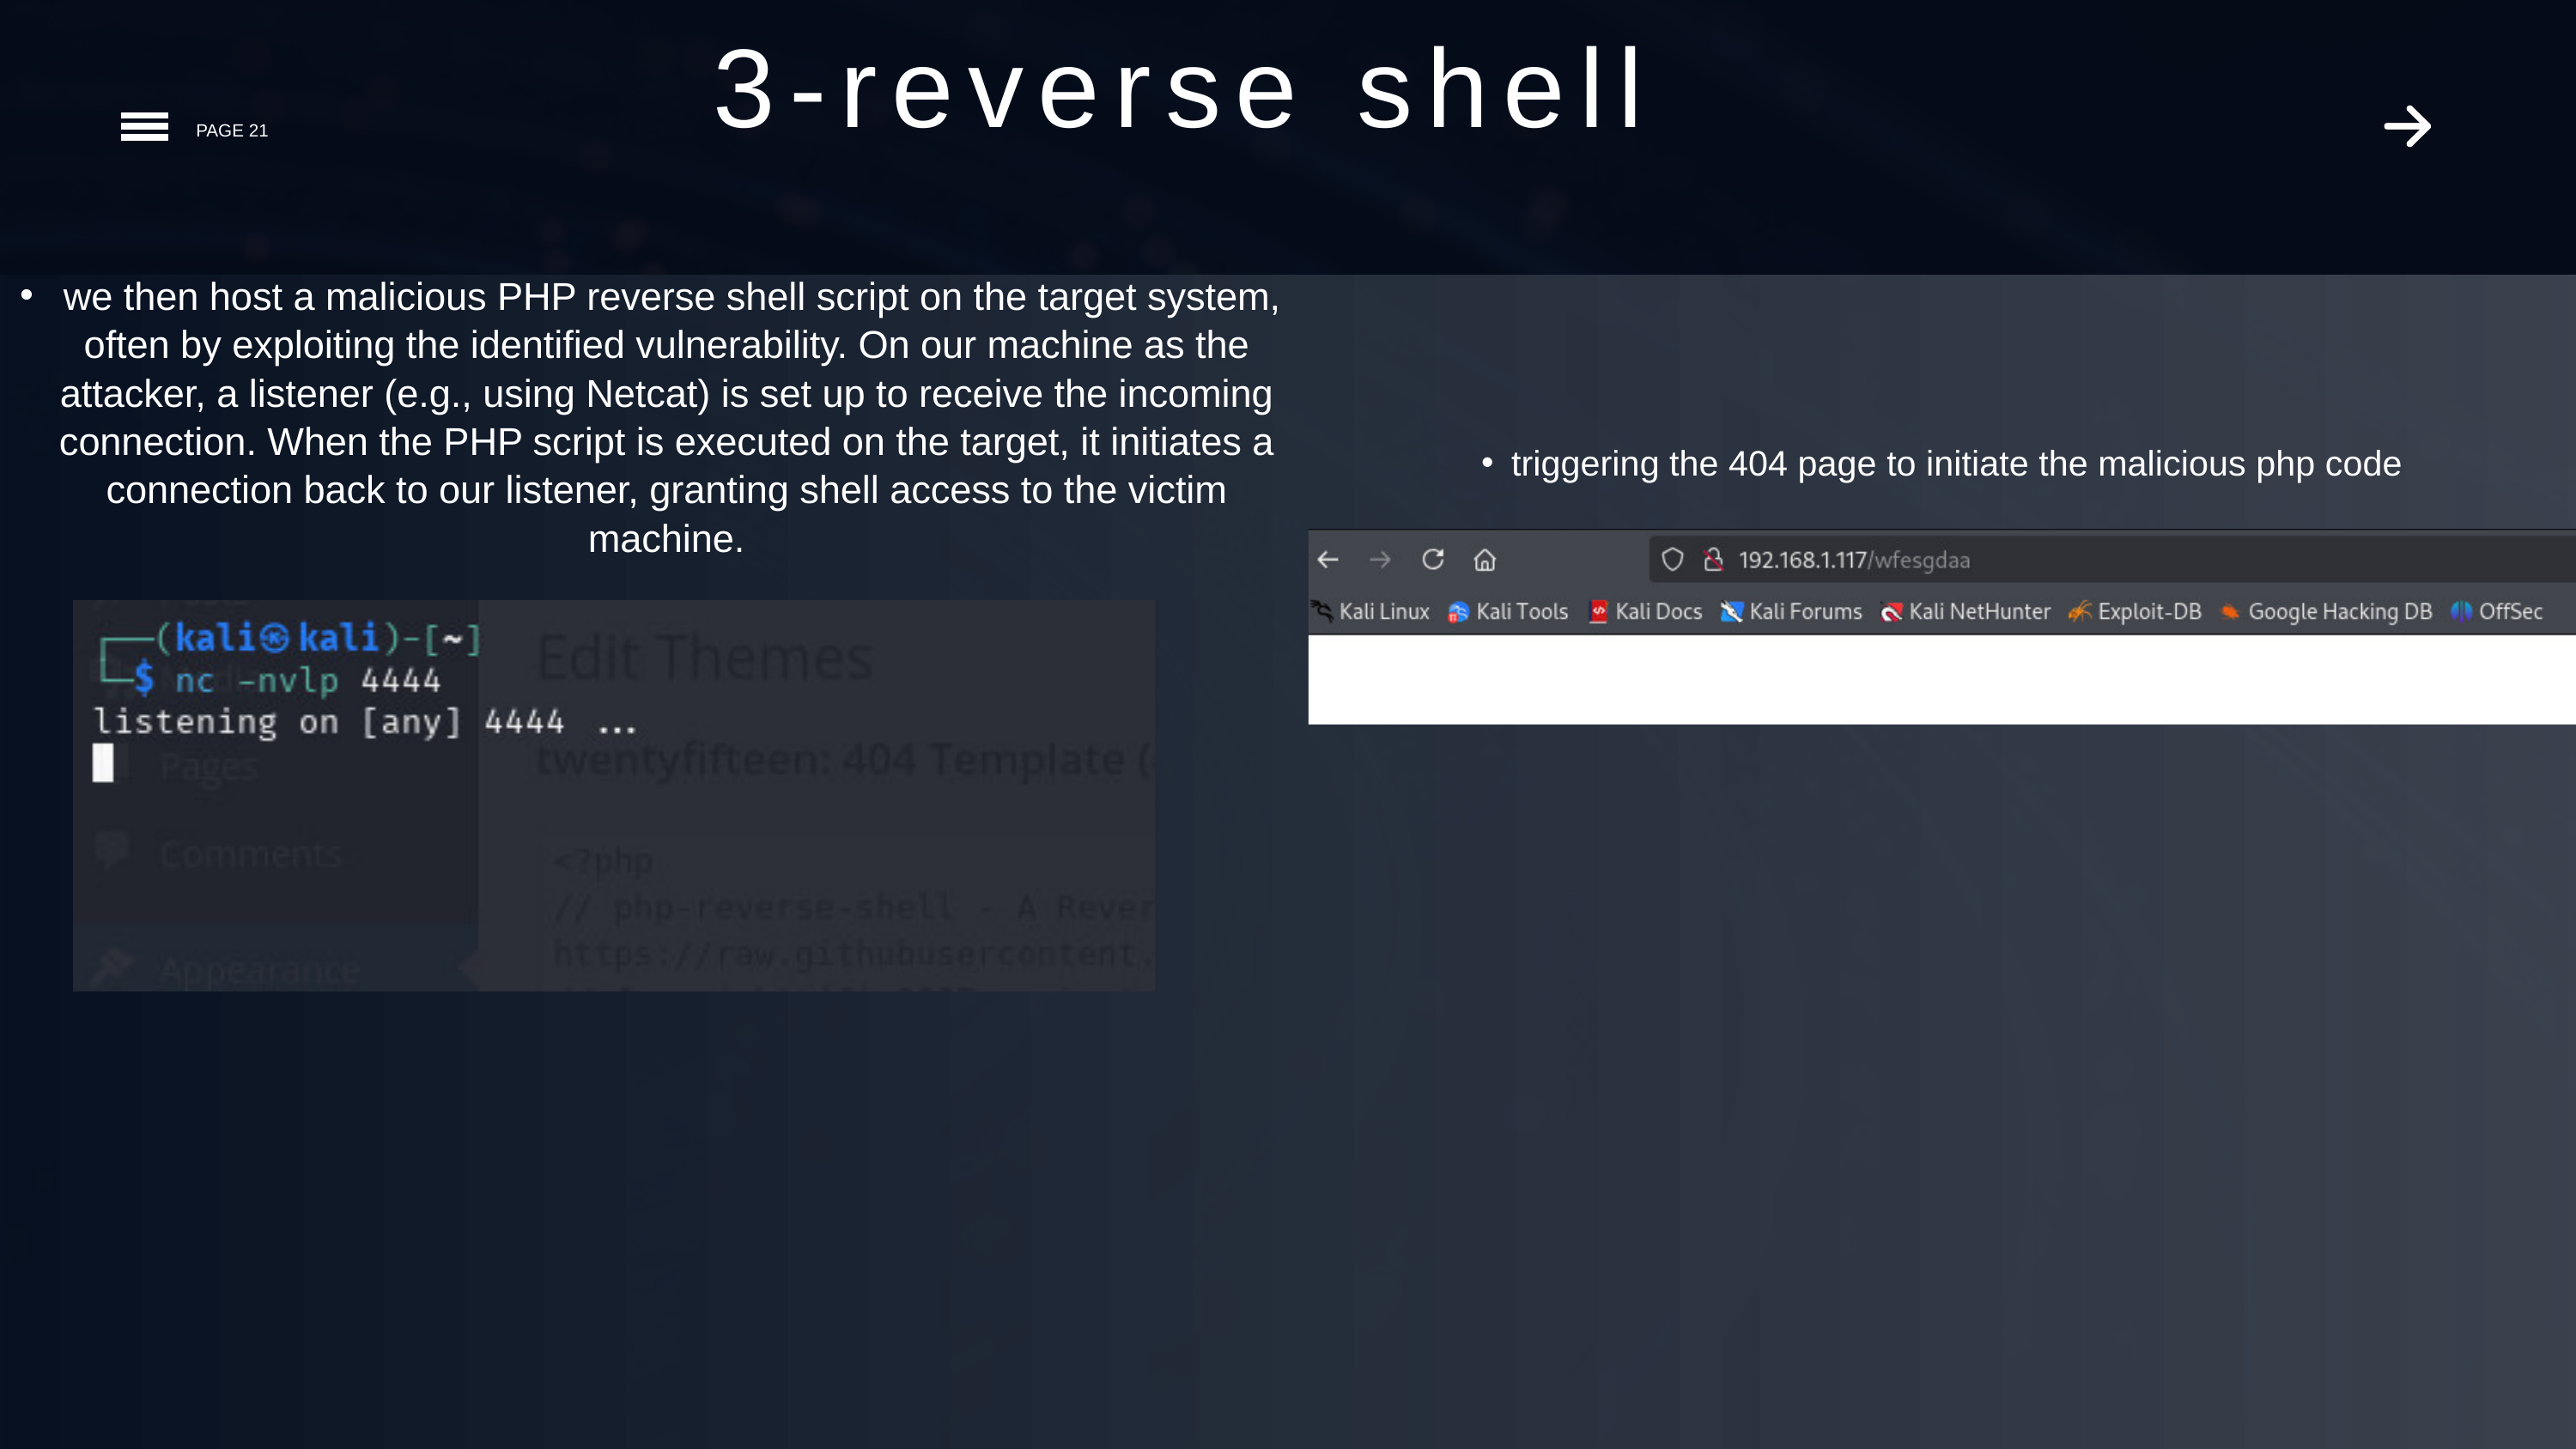

3-reverse shell

PAGE 21
 we then host a malicious PHP reverse shell script on the target system, often by exploiting the identified vulnerability. On our machine as the attacker, a listener (e.g., using Netcat) is set up to receive the incoming connection. When the PHP script is executed on the target, it initiates a connection back to our listener, granting shell access to the victim machine.

triggering the 404 page to initiate the malicious php code